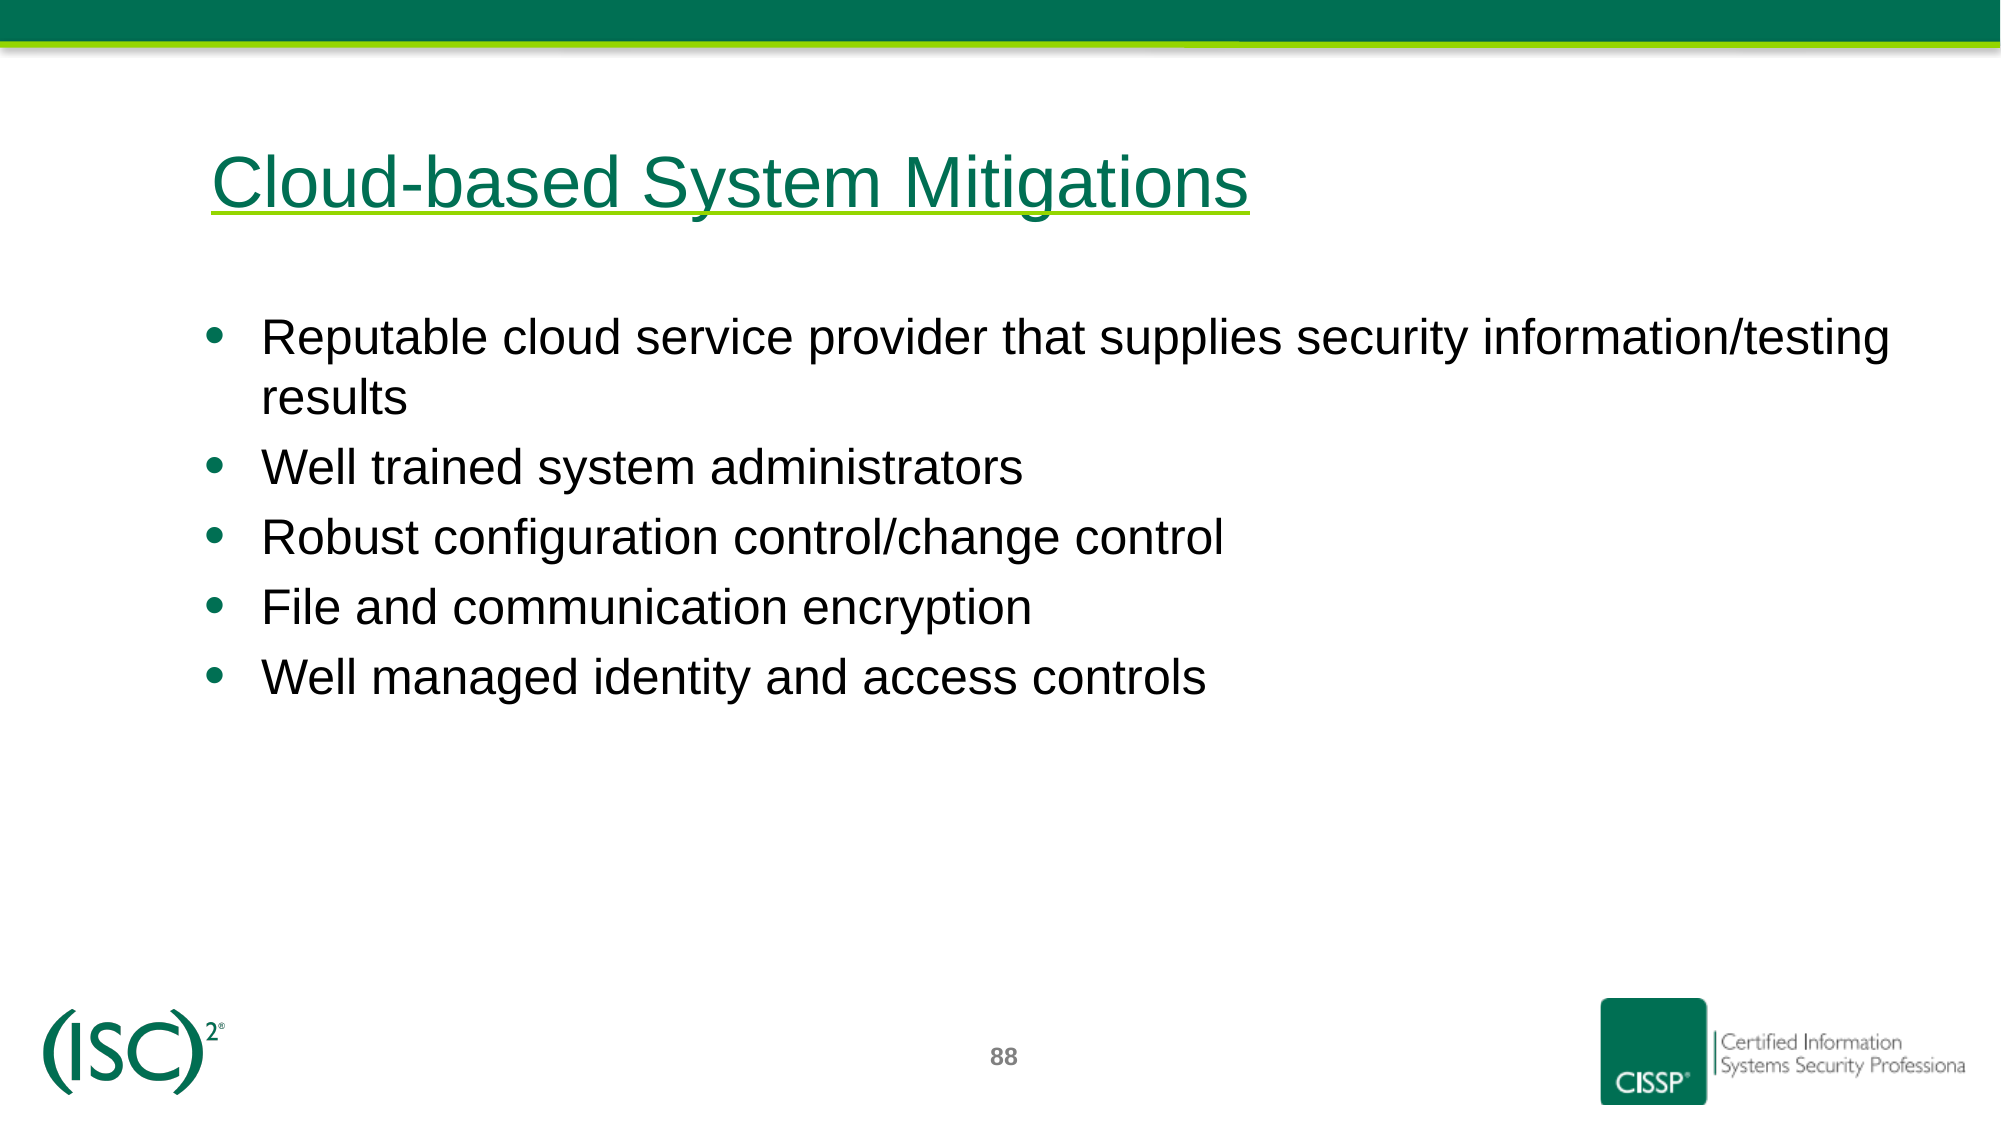

# Cloud-based System Mitigations
Reputable cloud service provider that supplies security information/testing results
Well trained system administrators
Robust configuration control/change control
File and communication encryption
Well managed identity and access controls